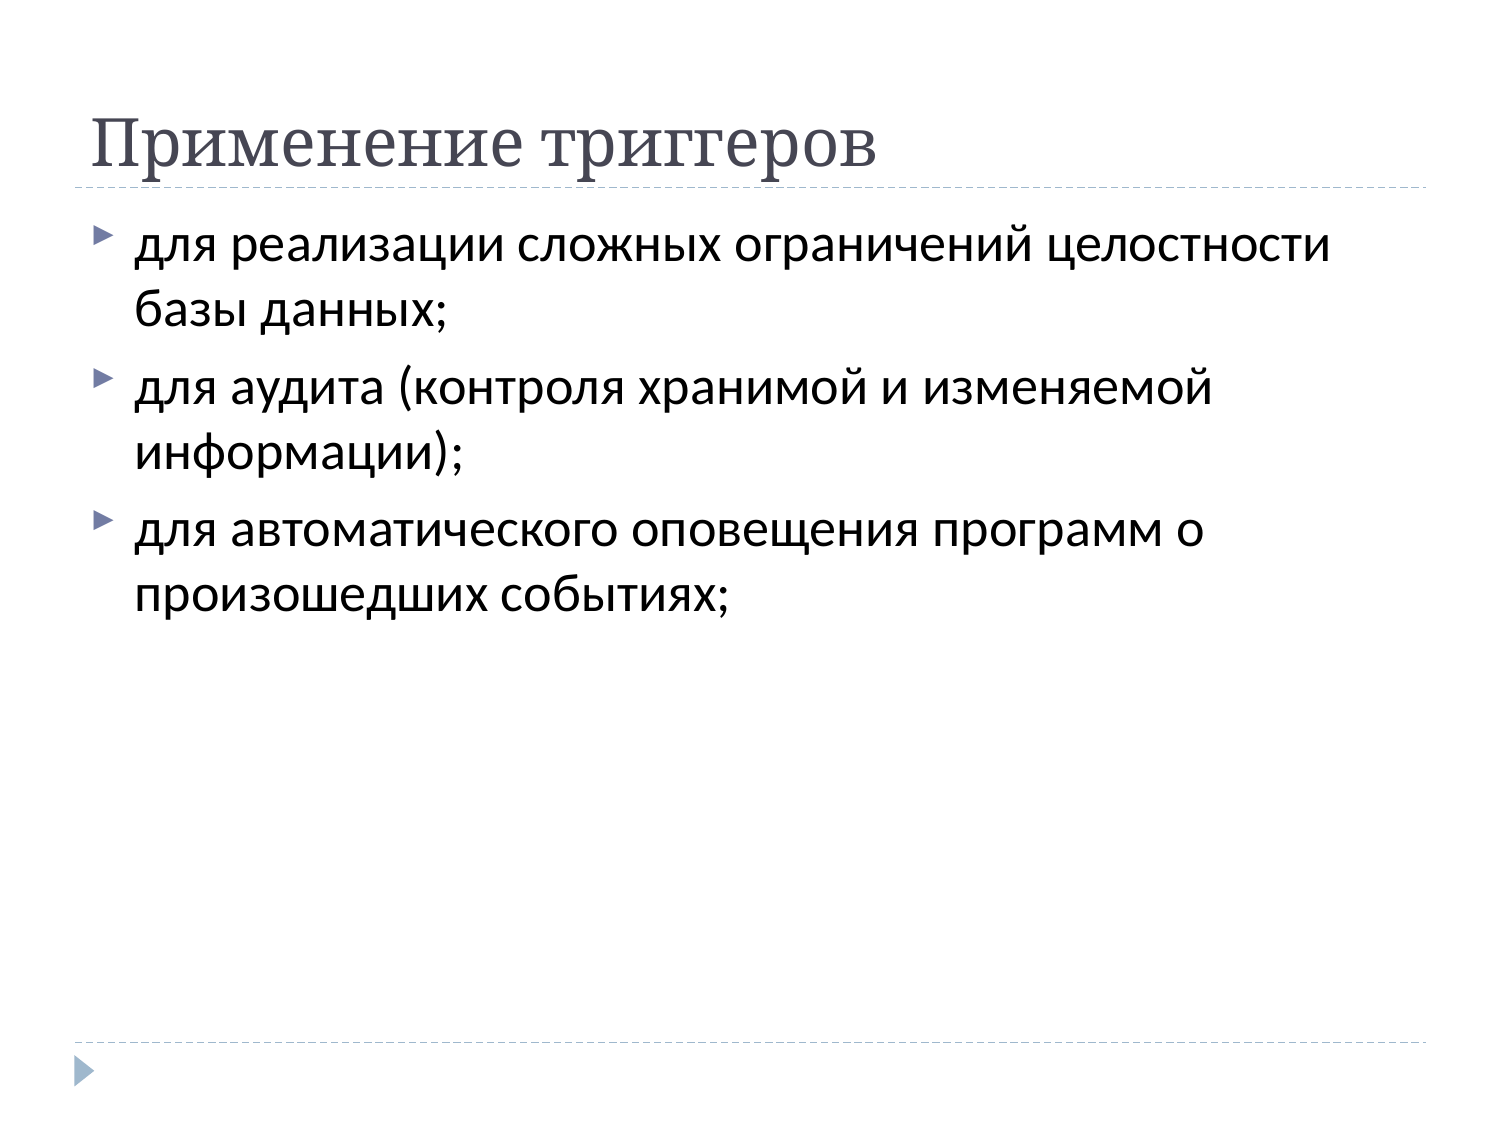

# Применение триггеров
для реализации сложных ограничений целостности базы данных;
для аудита (контроля хранимой и изменяемой информации);
для автоматического оповещения программ о произошедших событиях;